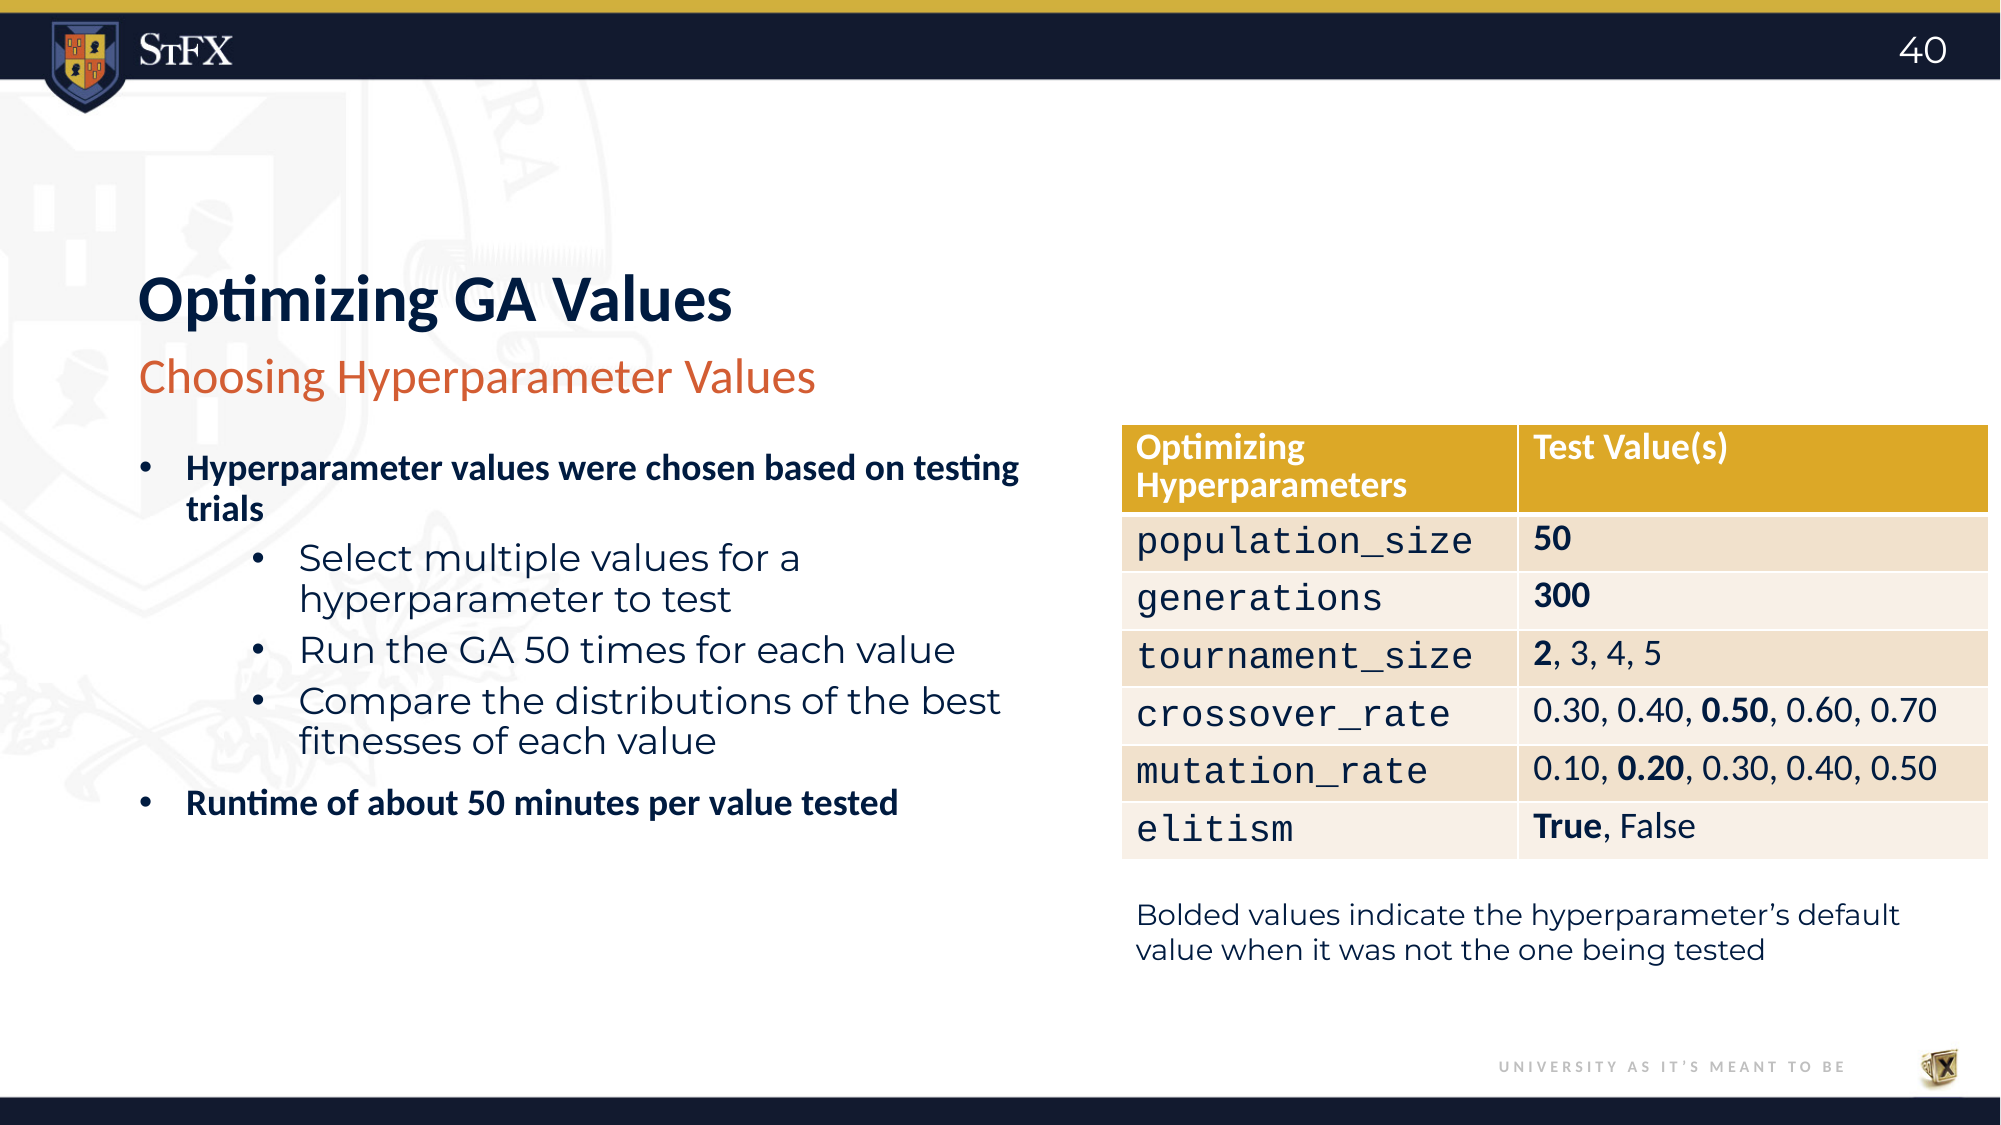

40
# Optimizing GA Values
Choosing Hyperparameter Values
| Optimizing Hyperparameters | Test Value(s) |
| --- | --- |
| population\_size | 50 |
| generations | 300 |
| tournament\_size | 2, 3, 4, 5 |
| crossover\_rate | 0.30, 0.40, 0.50, 0.60, 0.70 |
| mutation\_rate | 0.10, 0.20, 0.30, 0.40, 0.50 |
| elitism | True, False |
Hyperparameter values were chosen based on testing trials
Select multiple values for a hyperparameter to test
Run the GA 50 times for each value
Compare the distributions of the best fitnesses of each value
Runtime of about 50 minutes per value tested
Bolded values indicate the hyperparameter’s default value when it was not the one being tested